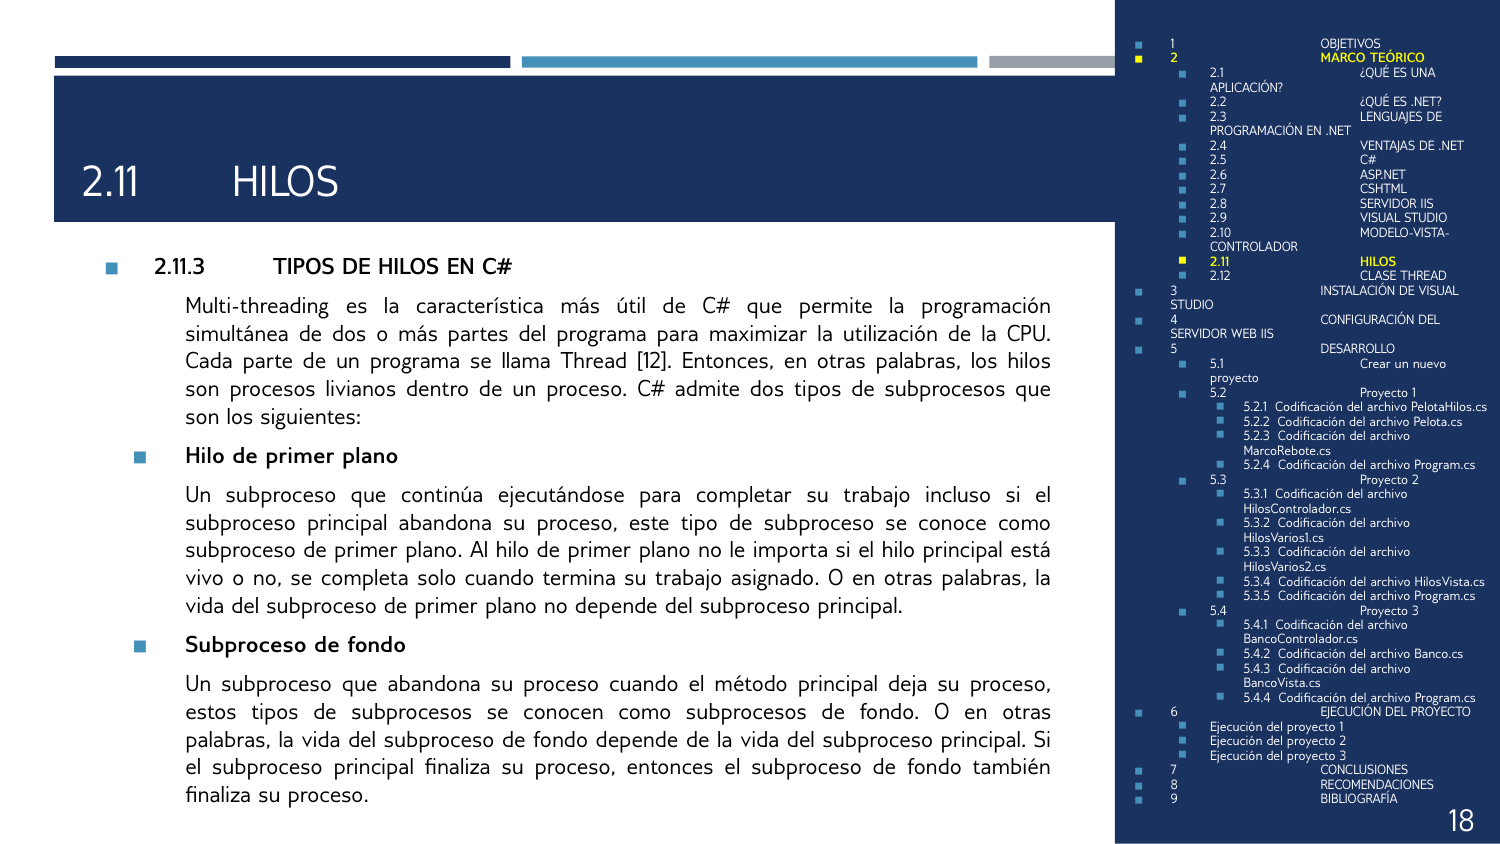

1	OBJETIVOS
2	MARCO TEÓRICO
2.1	¿QUÉ ES UNA APLICACIÓN?
2.2	¿QUÉ ES .NET?
2.3	LENGUAJES DE PROGRAMACIÓN EN .NET
2.4	VENTAJAS DE .NET
2.5	C#
2.6	ASP.NET
2.7	CSHTML
2.8	SERVIDOR IIS
2.9	VISUAL STUDIO
2.10	MODELO-VISTA-CONTROLADOR
2.11	HILOS
2.12	CLASE THREAD
3	INSTALACIÓN DE VISUAL STUDIO
4	CONFIGURACIÓN DEL SERVIDOR WEB IIS
5	DESARROLLO
5.1	Crear un nuevo proyecto
5.2	Proyecto 1
5.2.1  Codificación del archivo PelotaHilos.cs
5.2.2  Codificación del archivo Pelota.cs
5.2.3  Codificación del archivo MarcoRebote.cs
5.2.4  Codificación del archivo Program.cs
5.3	Proyecto 2
5.3.1  Codificación del archivo HilosControlador.cs
5.3.2  Codificación del archivo HilosVarios1.cs
5.3.3  Codificación del archivo HilosVarios2.cs
5.3.4  Codificación del archivo HilosVista.cs
5.3.5  Codificación del archivo Program.cs
5.4	Proyecto 3
5.4.1  Codificación del archivo BancoControlador.cs
5.4.2  Codificación del archivo Banco.cs
5.4.3  Codificación del archivo BancoVista.cs
5.4.4  Codificación del archivo Program.cs
6	EJECUCIÓN DEL PROYECTO
Ejecución del proyecto 1
Ejecución del proyecto 2
Ejecución del proyecto 3
7	CONCLUSIONES
8	RECOMENDACIONES
9	BIBLIOGRAFÍA
# 2.11	HILOS
2.11.3	TIPOS DE HILOS EN C#
Multi-threading es la característica más útil de C# que permite la programación simultánea de dos o más partes del programa para maximizar la utilización de la CPU. Cada parte de un programa se llama Thread [12]. Entonces, en otras palabras, los hilos son procesos livianos dentro de un proceso. C# admite dos tipos de subprocesos que son los siguientes:
Hilo de primer plano
Un subproceso que continúa ejecutándose para completar su trabajo incluso si el subproceso principal abandona su proceso, este tipo de subproceso se conoce como subproceso de primer plano. Al hilo de primer plano no le importa si el hilo principal está vivo o no, se completa solo cuando termina su trabajo asignado. O en otras palabras, la vida del subproceso de primer plano no depende del subproceso principal.
Subproceso de fondo
Un subproceso que abandona su proceso cuando el método principal deja su proceso, estos tipos de subprocesos se conocen como subprocesos de fondo. O en otras palabras, la vida del subproceso de fondo depende de la vida del subproceso principal. Si el subproceso principal finaliza su proceso, entonces el subproceso de fondo también finaliza su proceso.
18